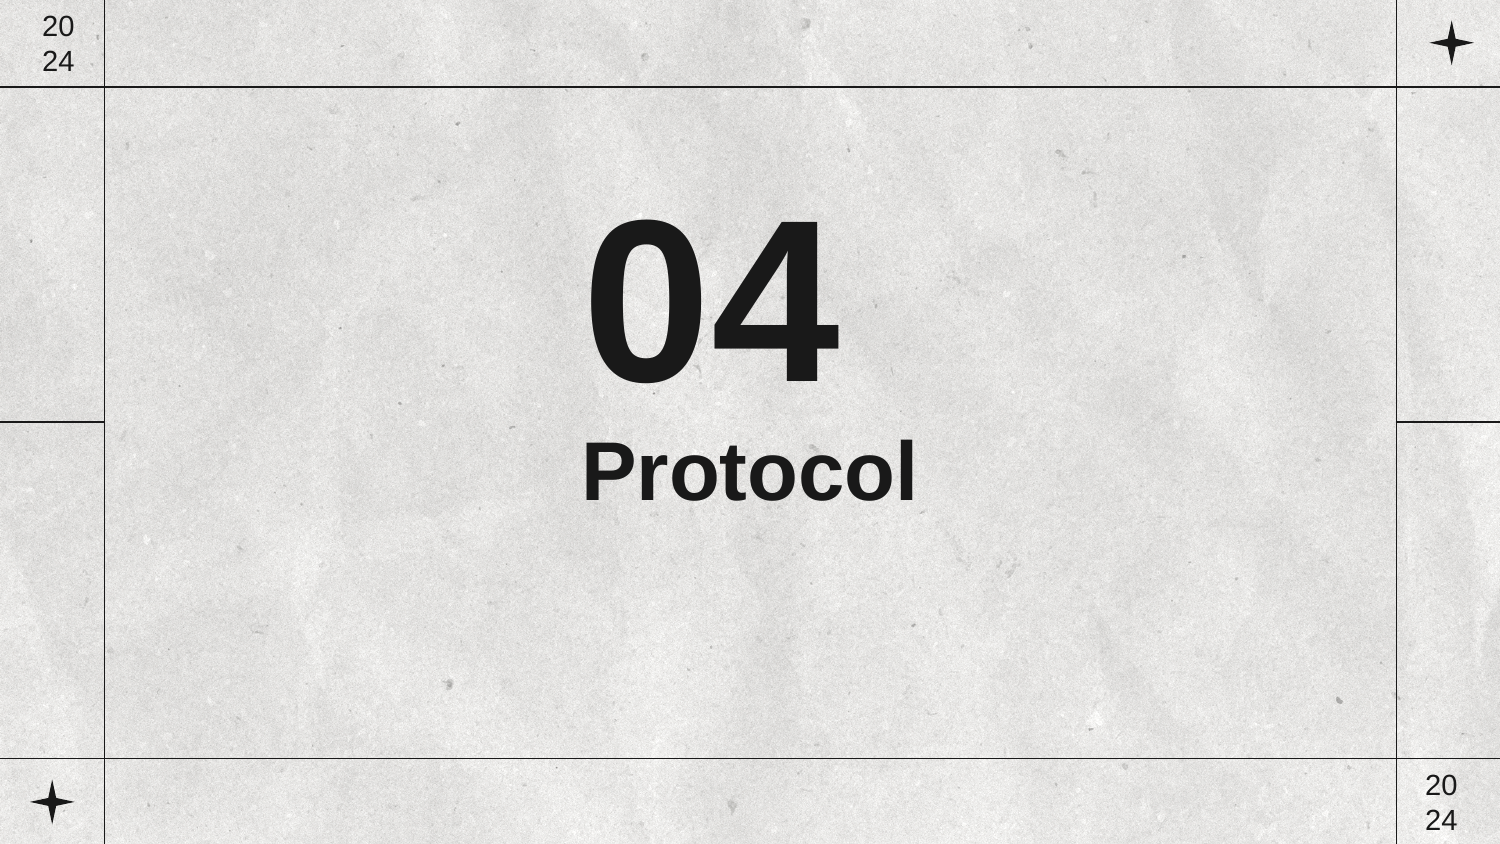

20
24
04
# Protocol
20
24